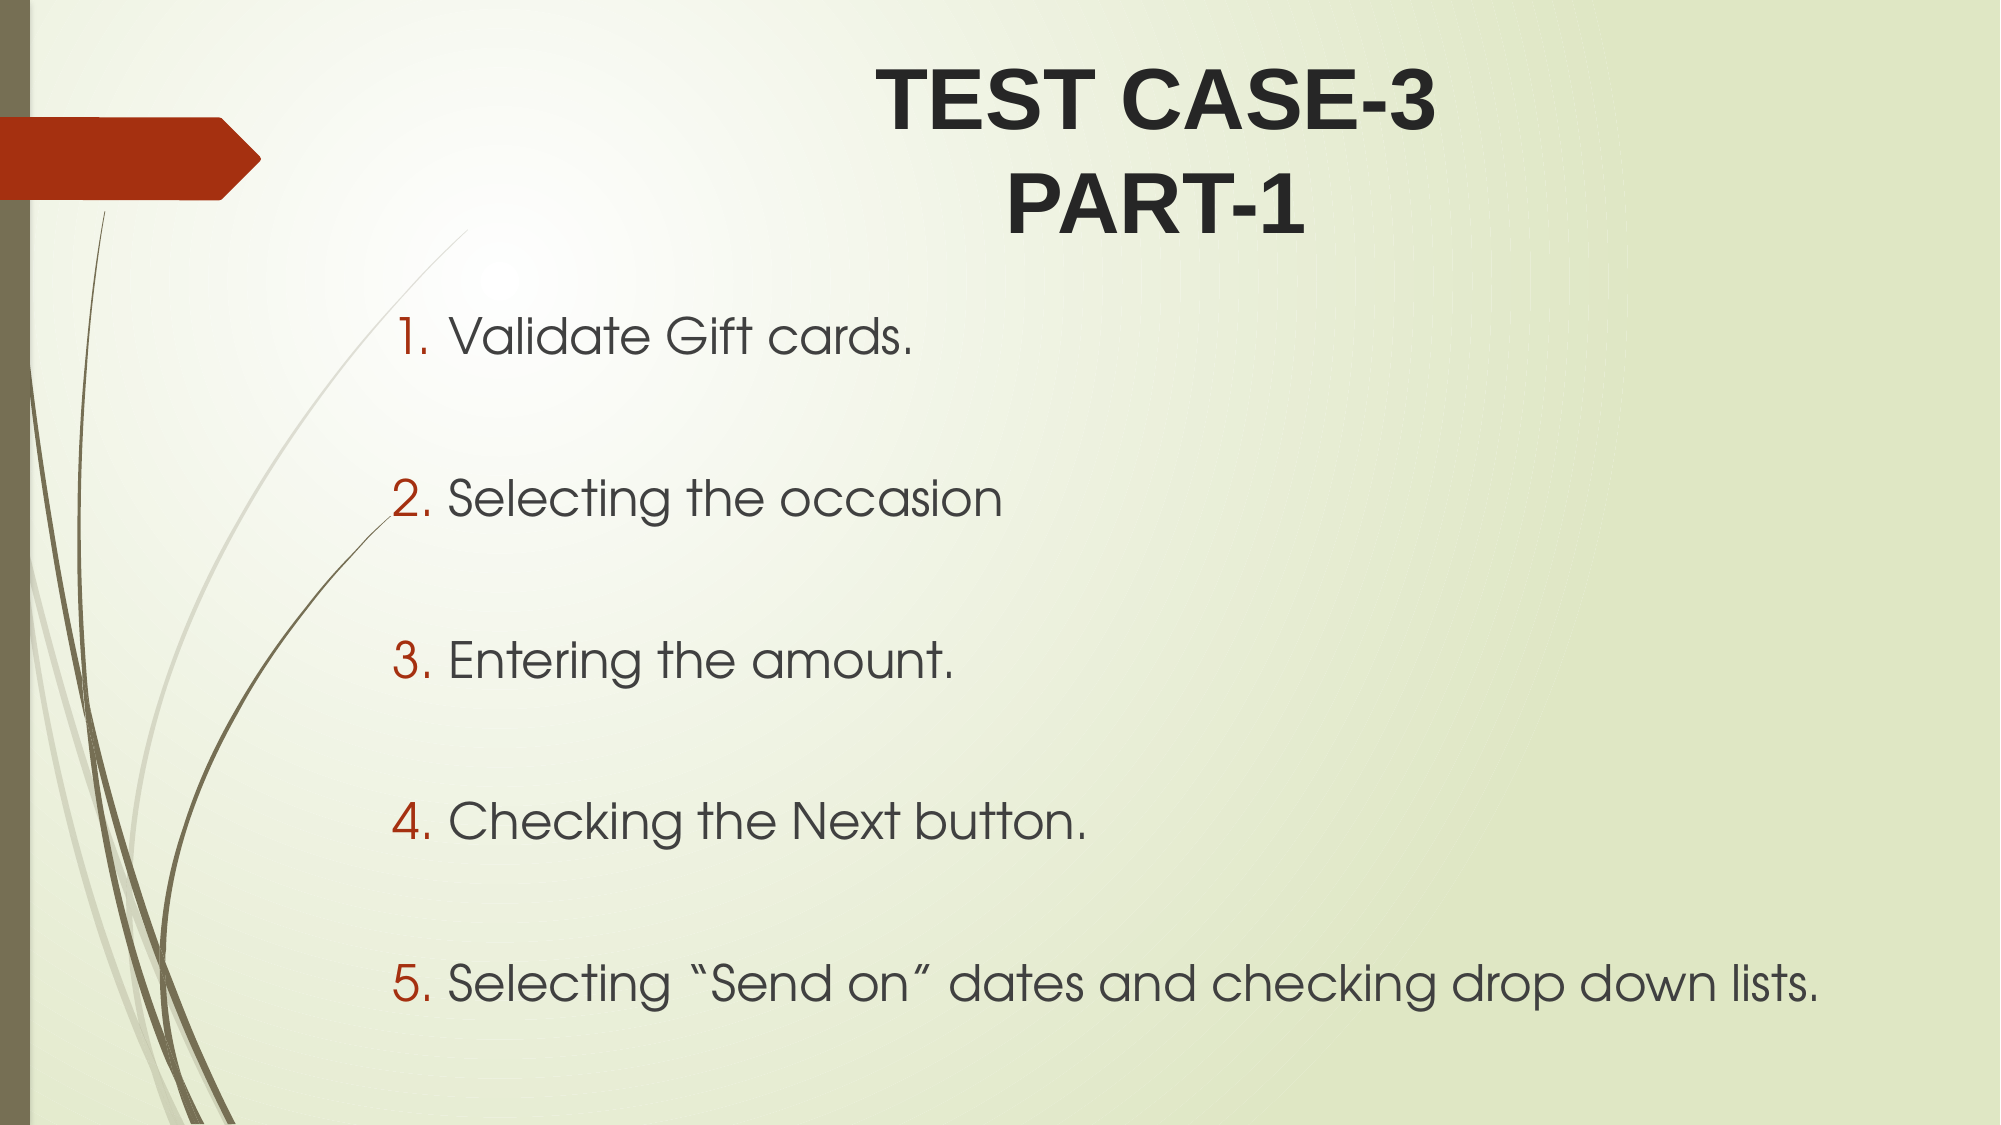

# TEST CASE-3 PART-1
Validate Gift cards.

Selecting the occasion

Entering the amount.

Checking the Next button.

Selecting “Send on” dates and checking drop down lists.